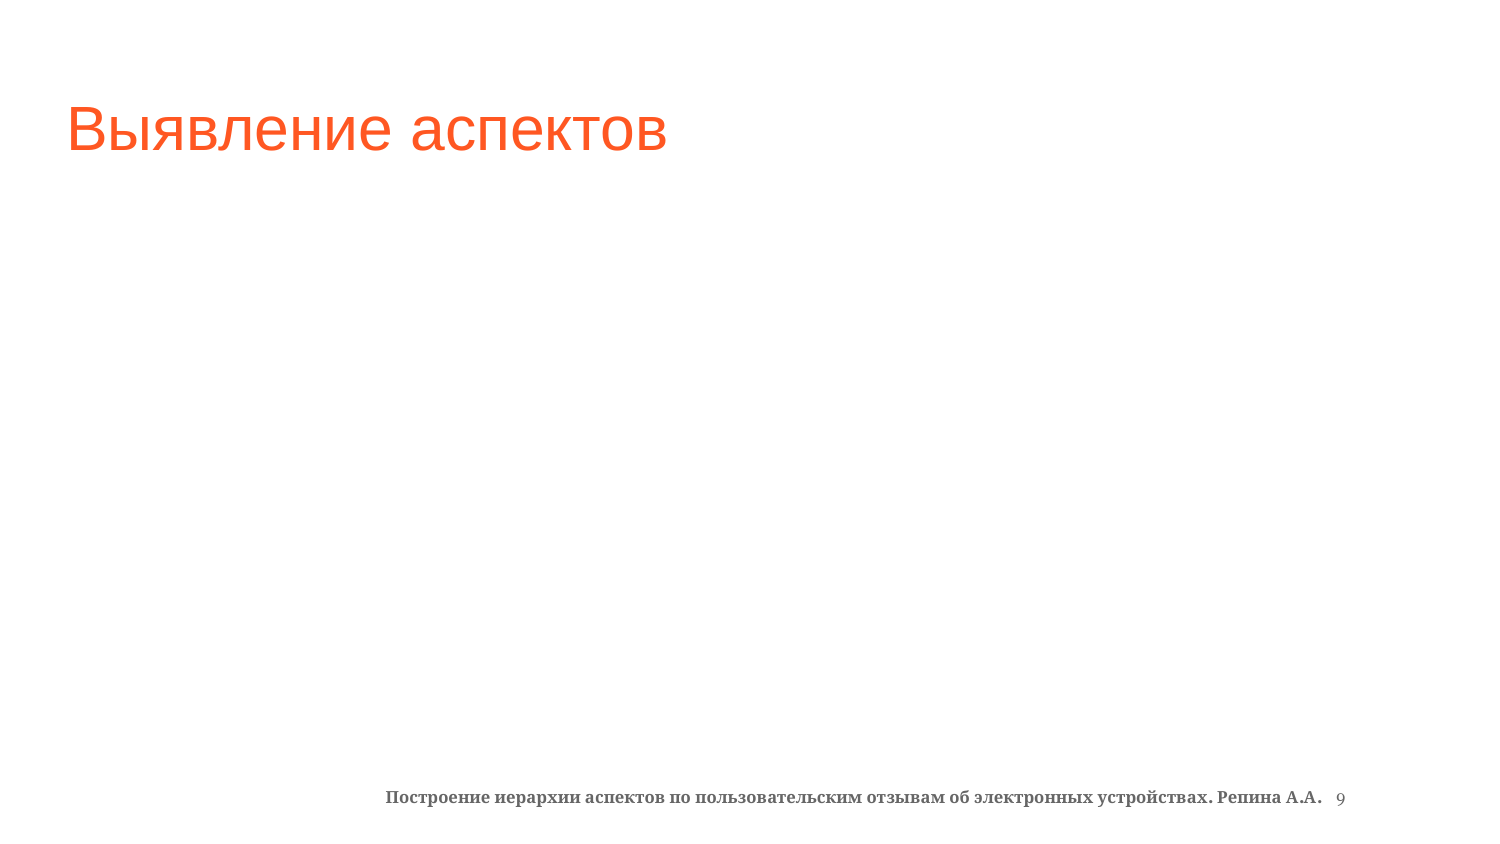

# Выявление аспектов

Построение иерархии аспектов по пользовательским отзывам об электронных устройствах. Репина А.А.   9